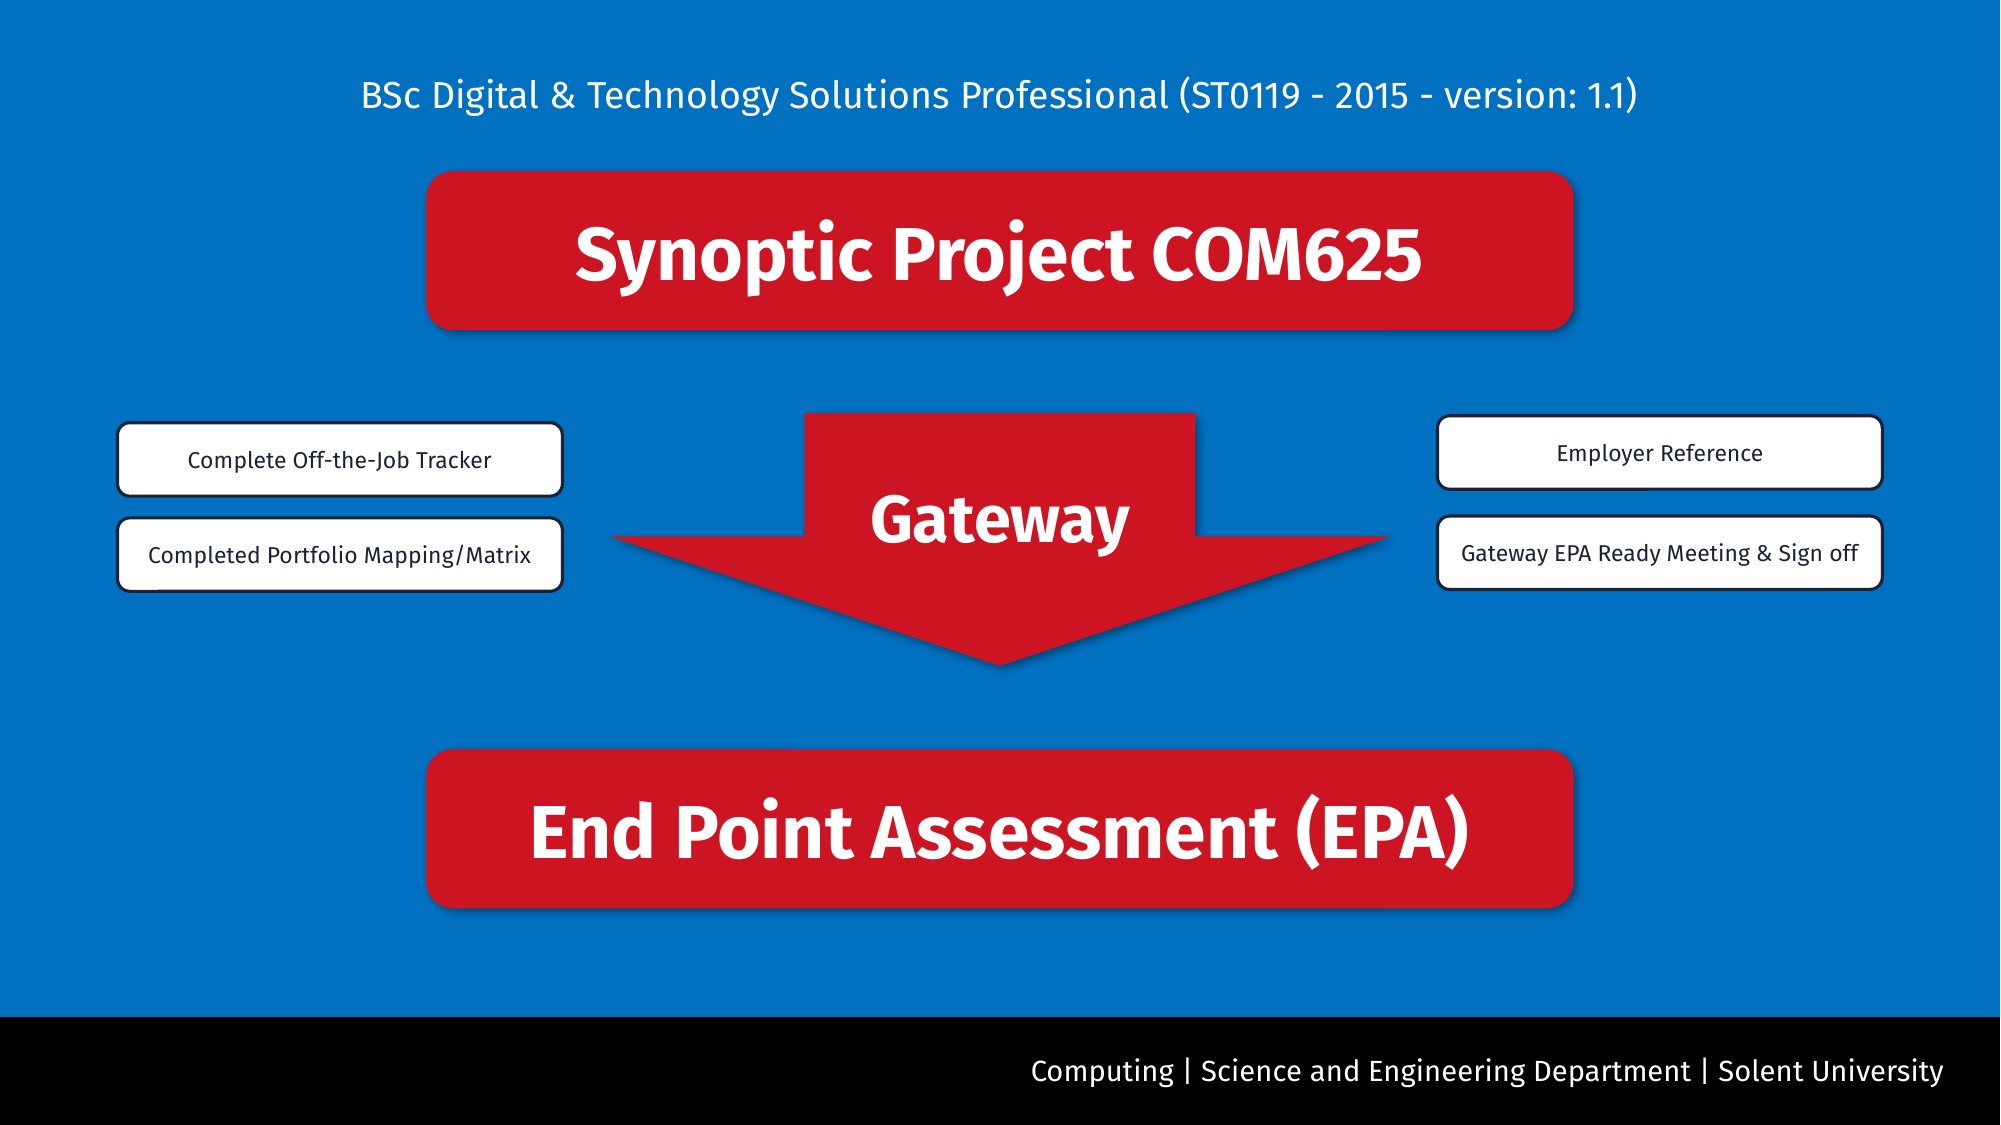

BSc Digital & Technology Solutions Professional (ST0119 - 2015 - version: 1.1)

Synoptic Project COM625

Gateway
Employer Reference
Complete Off-the-Job Tracker
Gateway EPA Ready Meeting & Sign off
Completed Portfolio Mapping/Matrix
End Point Assessment (EPA)